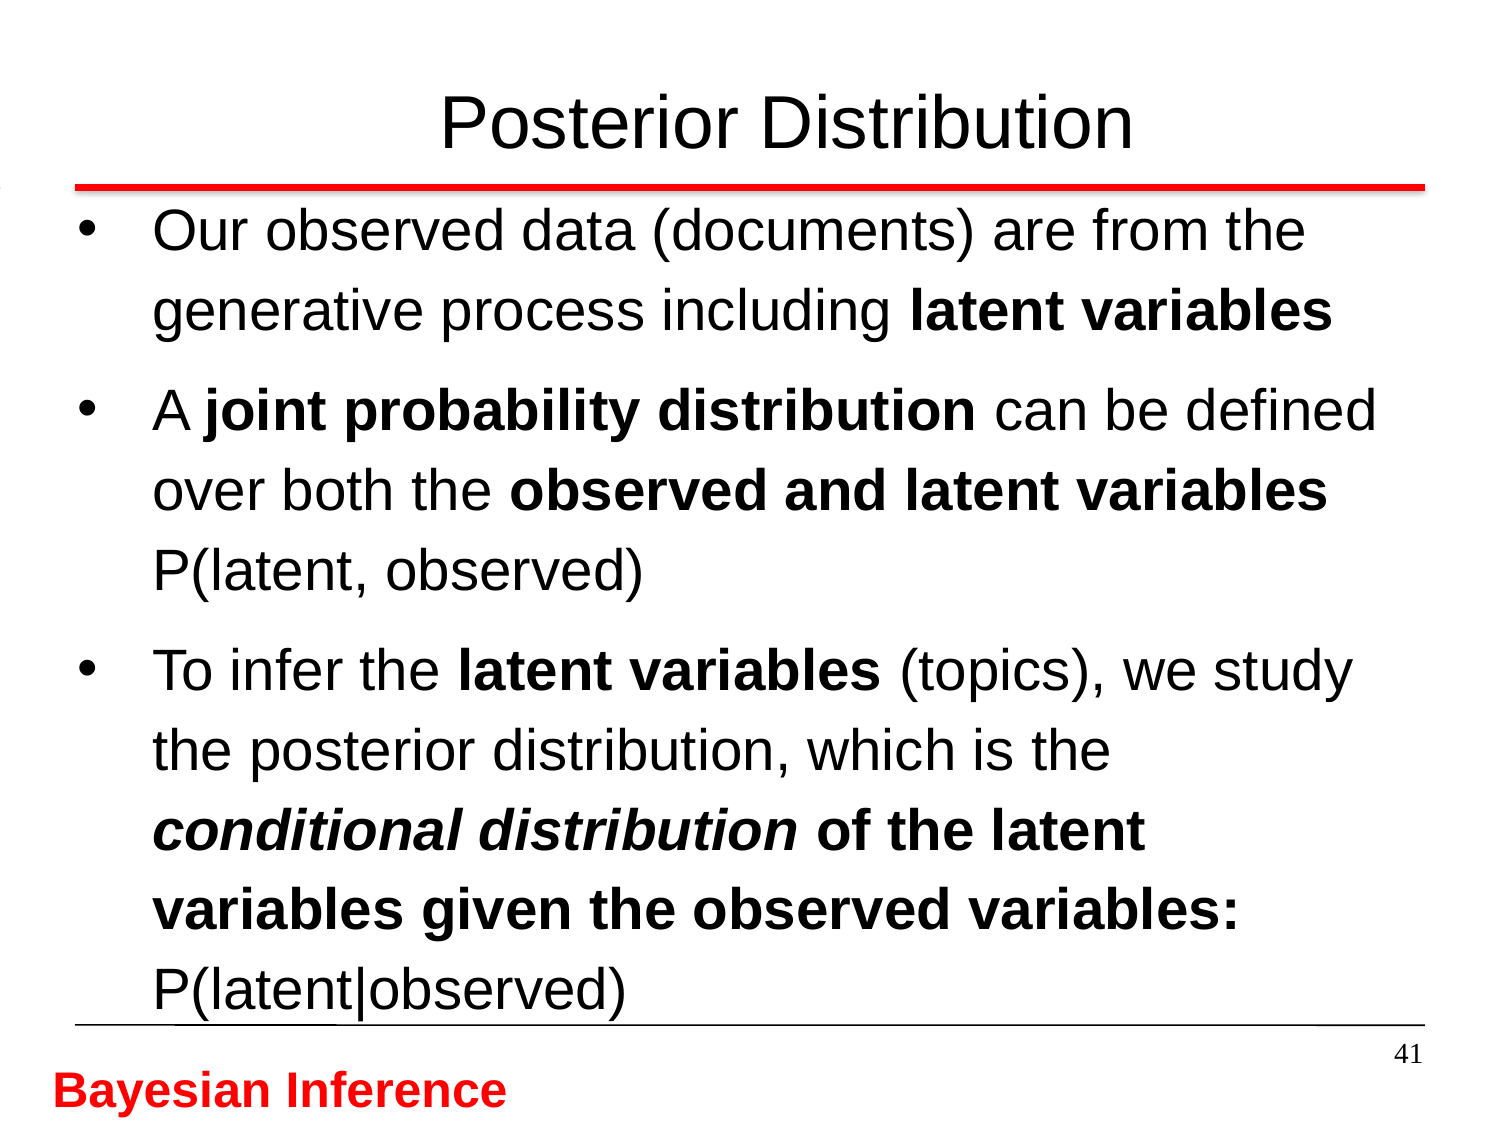

# Posterior Distribution
Our observed data (documents) are from the generative process including latent variables
A joint probability distribution can be defined over both the observed and latent variables P(latent, observed)
To infer the latent variables (topics), we study the posterior distribution, which is the  conditional distribution of the latent variables given the observed variables: P(latent|observed)
41
Bayesian Inference